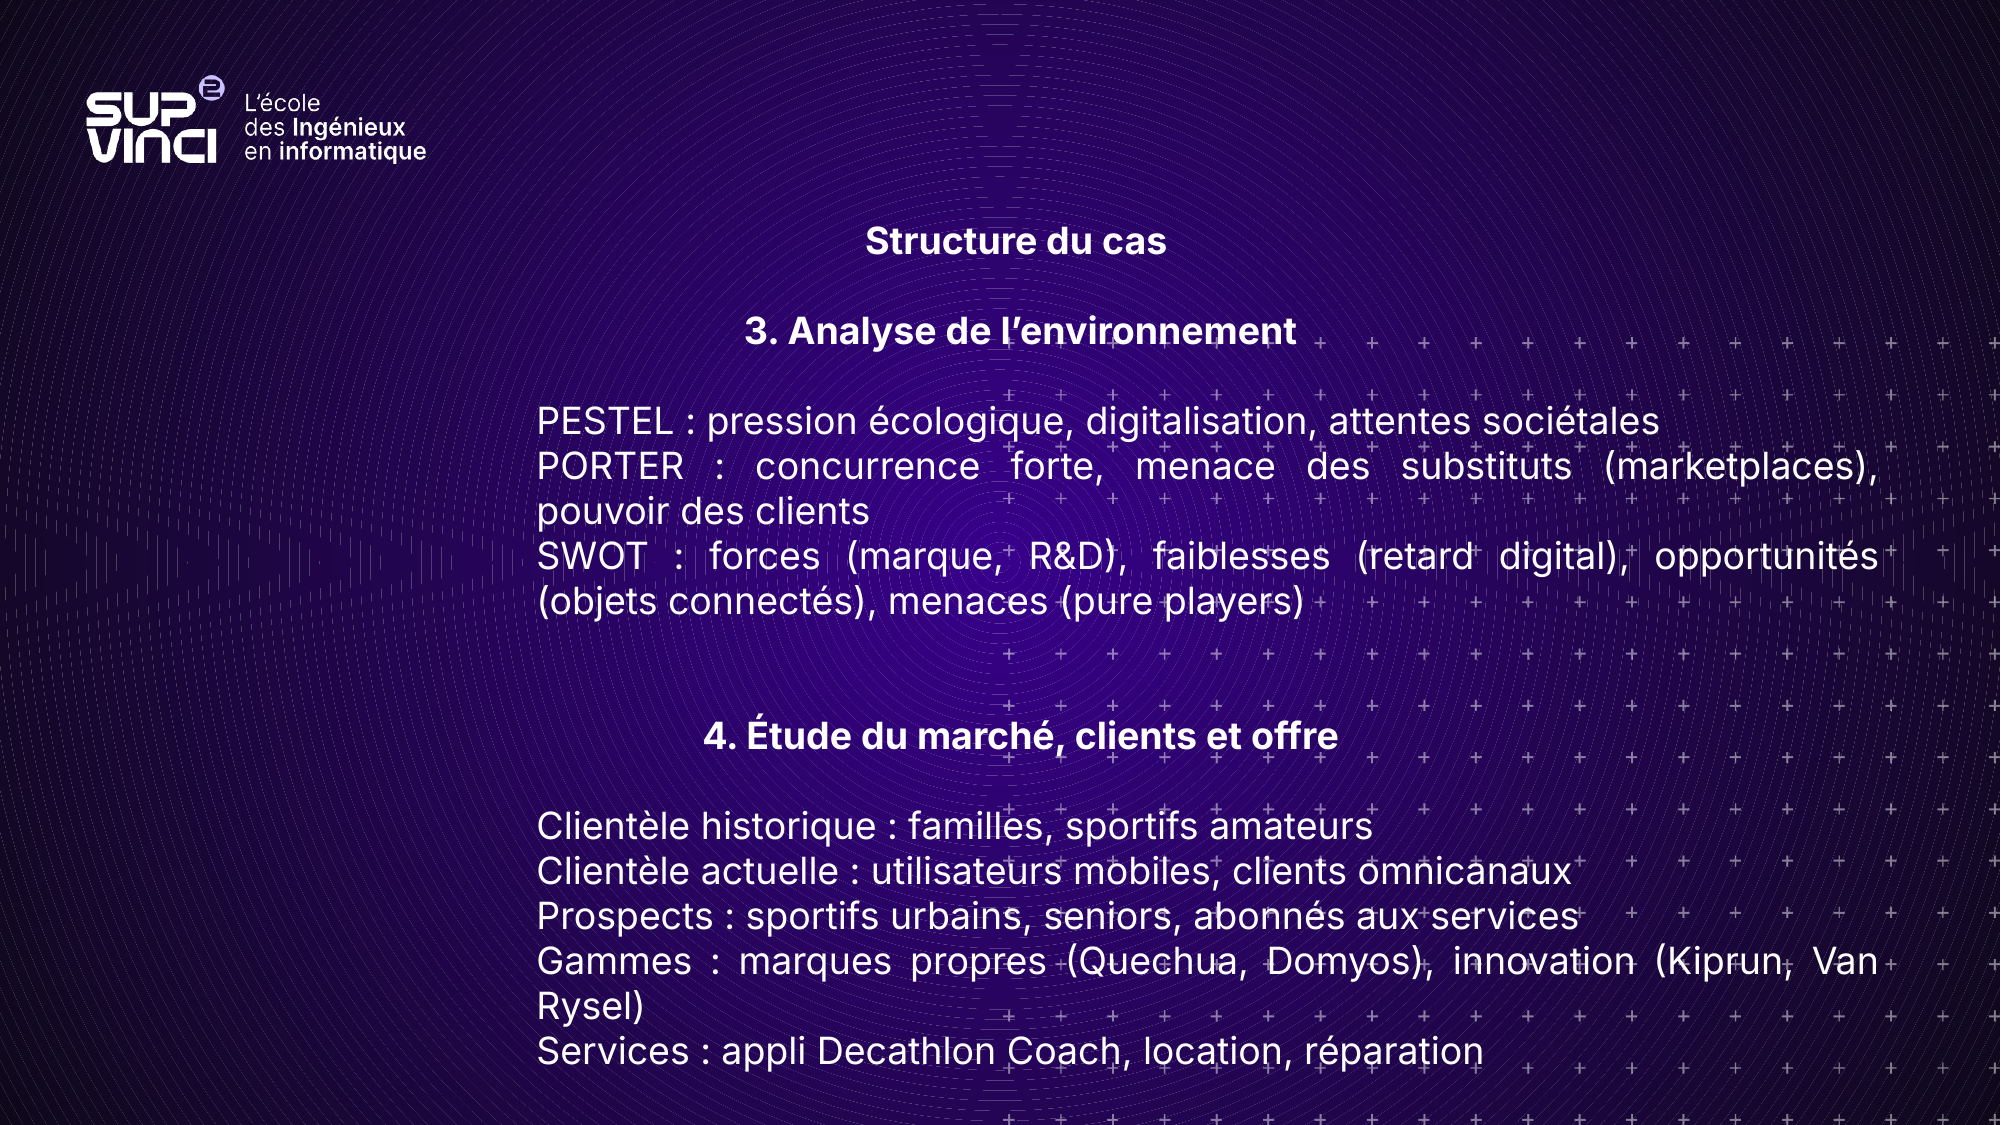

Structure du cas

3. Analyse de l’environnement

PESTEL : pression écologique, digitalisation, attentes sociétales
PORTER : concurrence forte, menace des substituts (marketplaces), pouvoir des clients
SWOT : forces (marque, R&D), faiblesses (retard digital), opportunités (objets connectés), menaces (pure players)

4. Étude du marché, clients et offre

Clientèle historique : familles, sportifs amateurs
Clientèle actuelle : utilisateurs mobiles, clients omnicanaux
Prospects : sportifs urbains, seniors, abonnés aux services
Gammes : marques propres (Quechua, Domyos), innovation (Kiprun, Van Rysel)
Services : appli Decathlon Coach, location, réparation